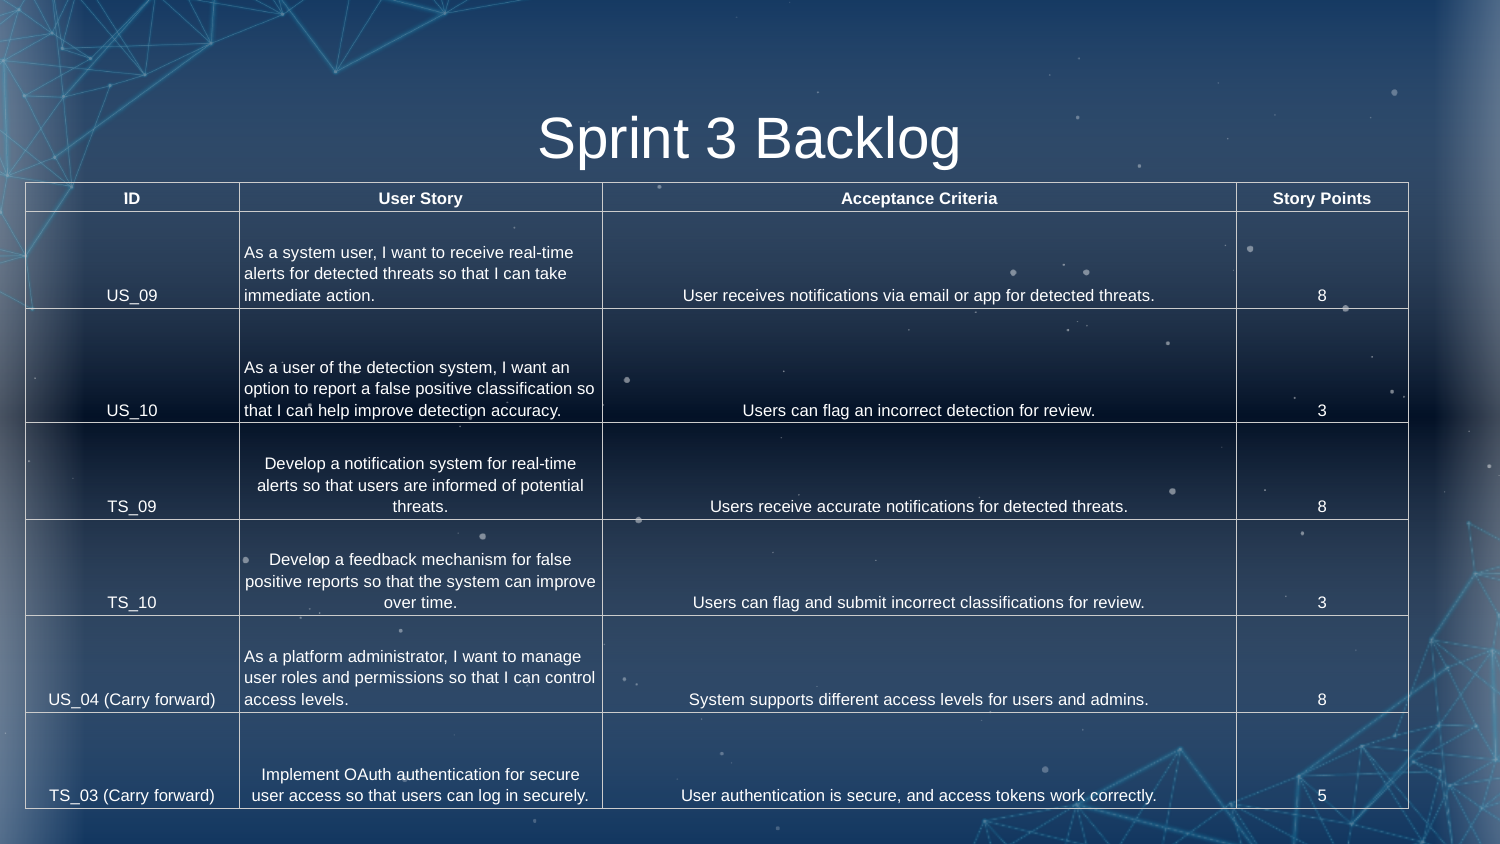

# Sprint 3 Backlog
| ID | User Story | Acceptance Criteria | Story Points |
| --- | --- | --- | --- |
| US\_09 | As a system user, I want to receive real-time alerts for detected threats so that I can take immediate action. | User receives notifications via email or app for detected threats. | 8 |
| US\_10 | As a user of the detection system, I want an option to report a false positive classification so that I can help improve detection accuracy. | Users can flag an incorrect detection for review. | 3 |
| TS\_09 | Develop a notification system for real-time alerts so that users are informed of potential threats. | Users receive accurate notifications for detected threats. | 8 |
| TS\_10 | Develop a feedback mechanism for false positive reports so that the system can improve over time. | Users can flag and submit incorrect classifications for review. | 3 |
| US\_04 (Carry forward) | As a platform administrator, I want to manage user roles and permissions so that I can control access levels. | System supports different access levels for users and admins. | 8 |
| TS\_03 (Carry forward) | Implement OAuth authentication for secure user access so that users can log in securely. | User authentication is secure, and access tokens work correctly. | 5 |